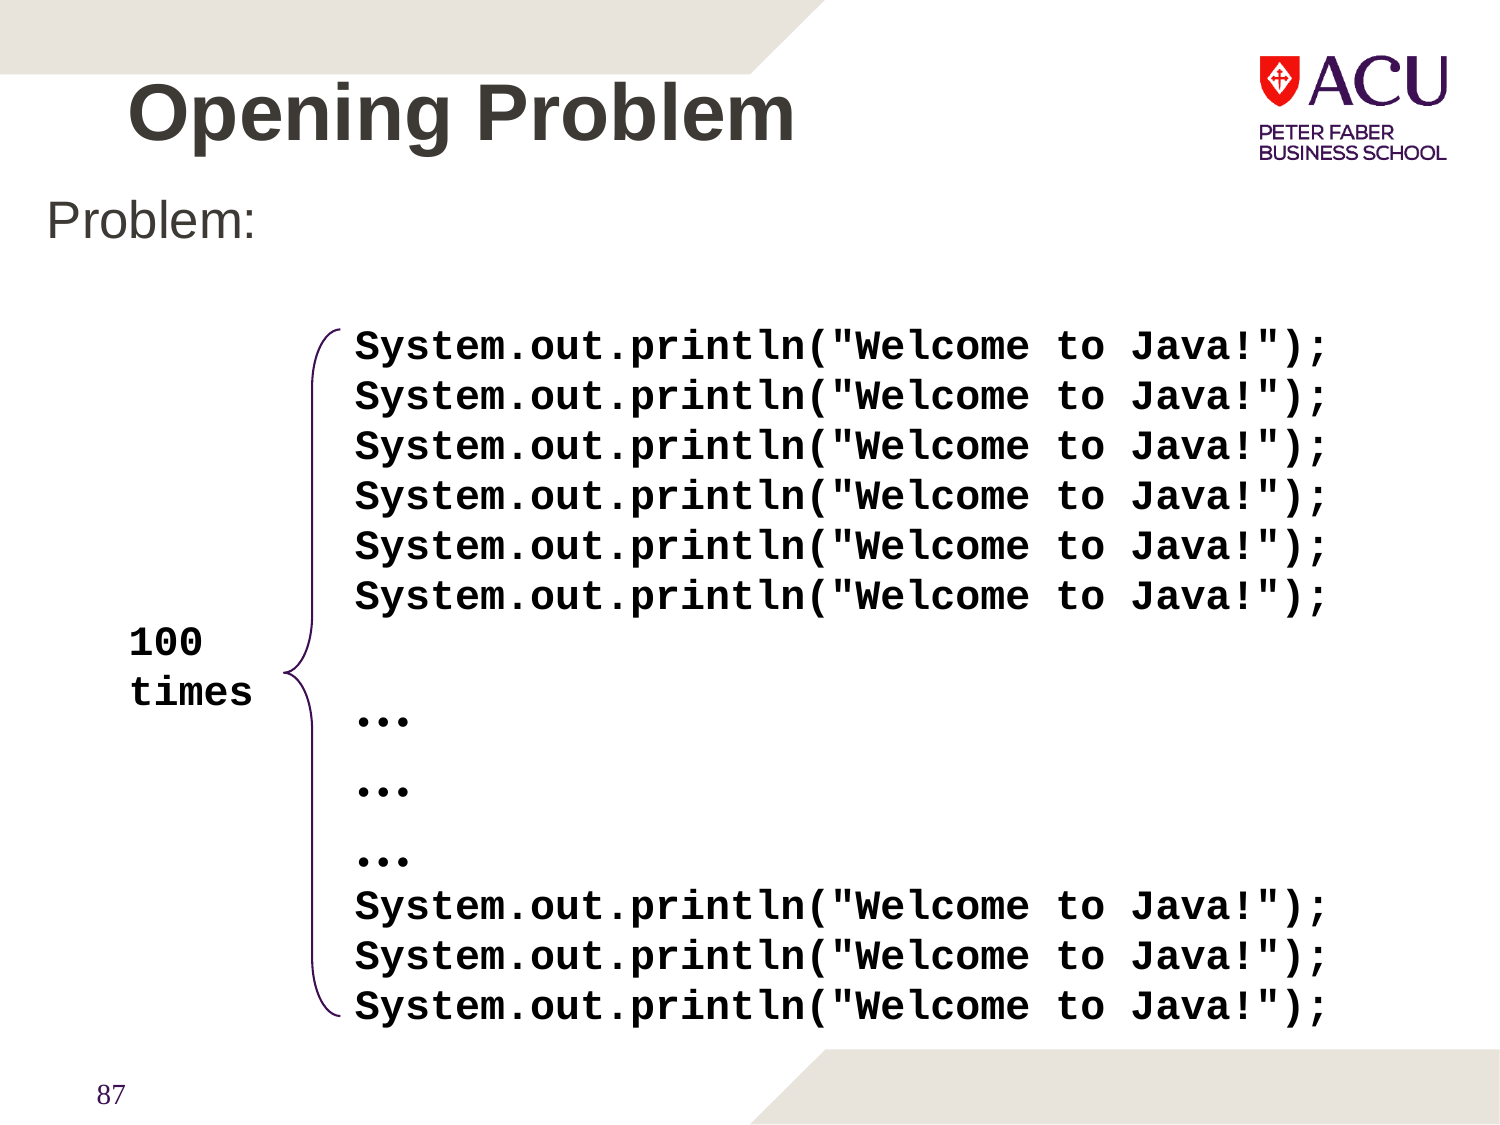

# Opening Problem
Problem:
System.out.println("Welcome to Java!");
System.out.println("Welcome to Java!");
System.out.println("Welcome to Java!");
System.out.println("Welcome to Java!");
System.out.println("Welcome to Java!");
System.out.println("Welcome to Java!");

…
…
…
System.out.println("Welcome to Java!");
System.out.println("Welcome to Java!");
System.out.println("Welcome to Java!");

100 times

87